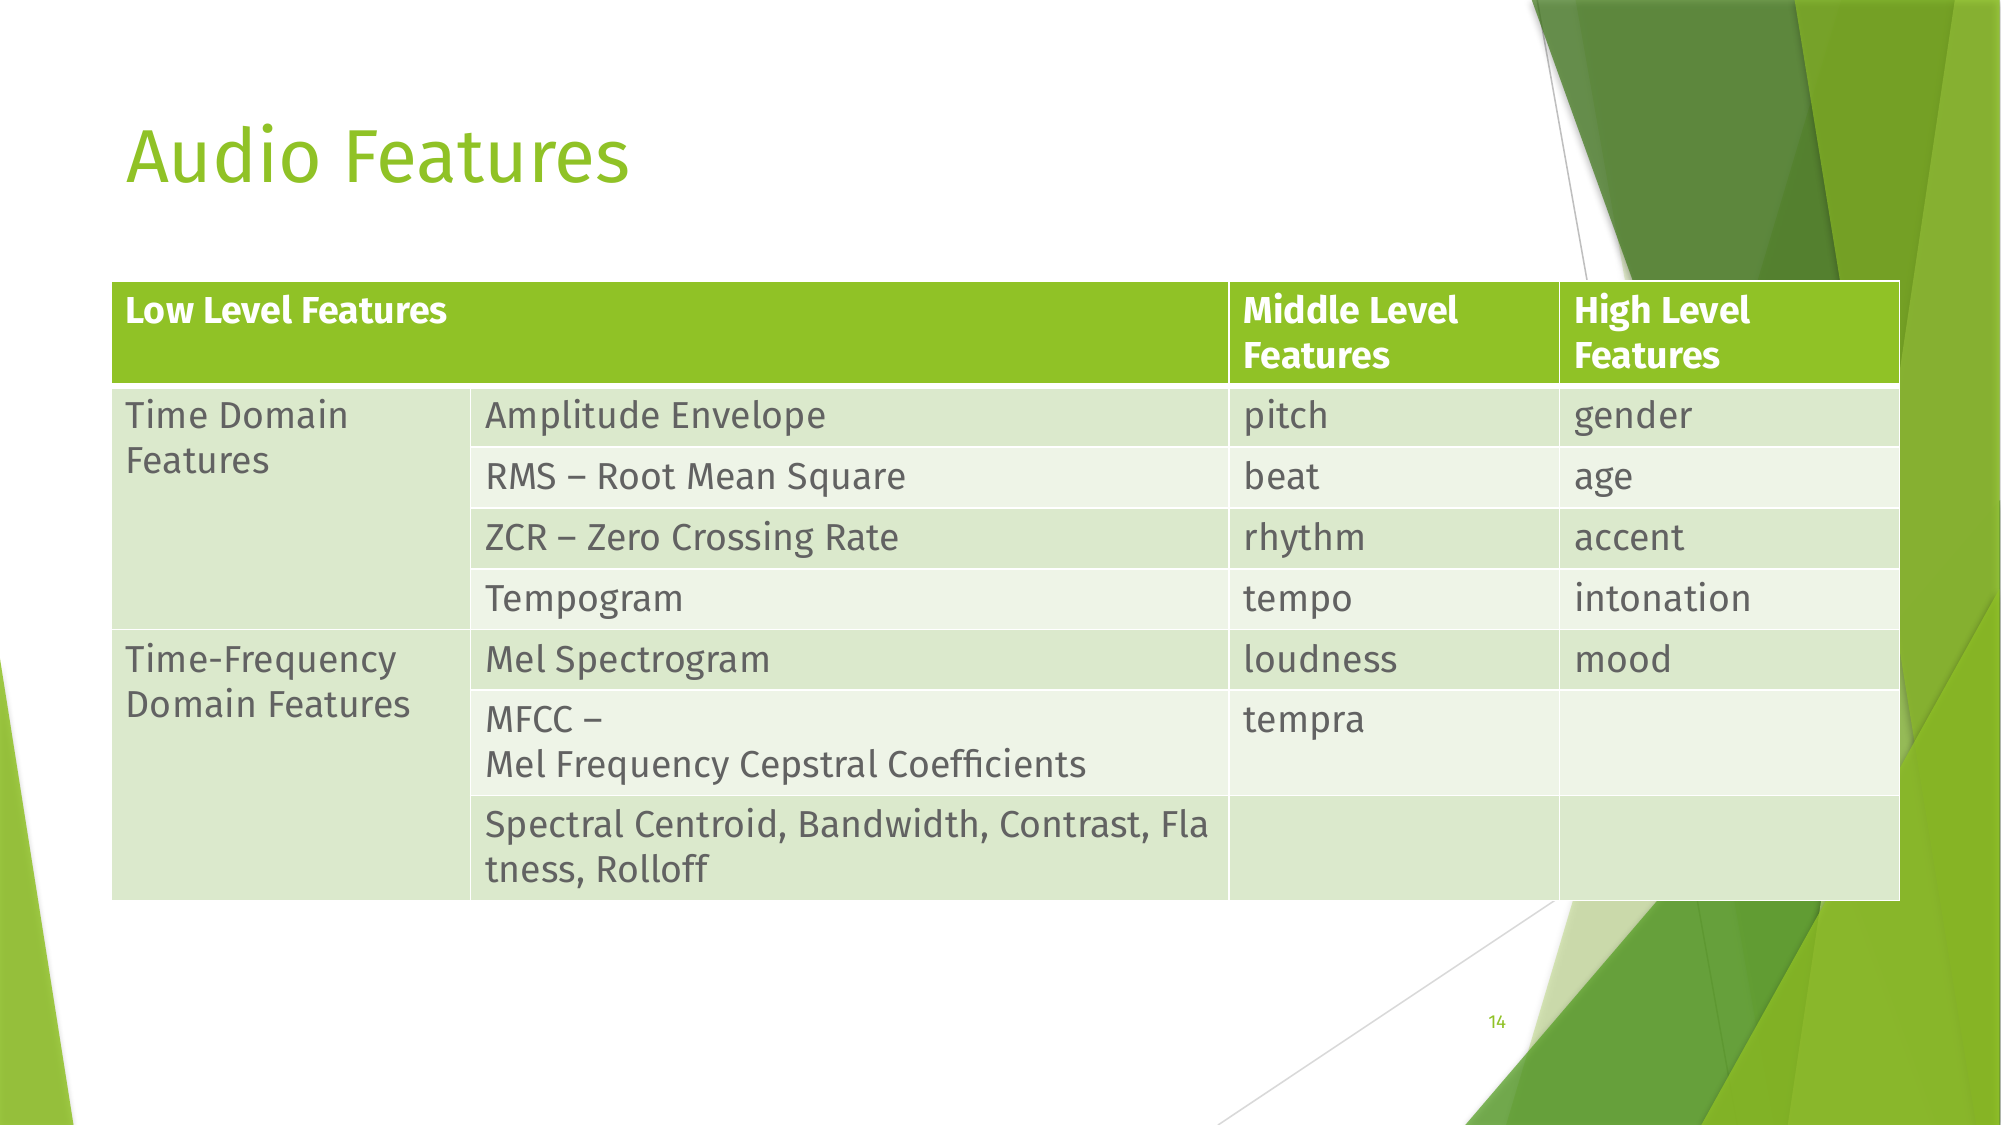

# Audio Features
| Low Level Features |  | Middle Level Features | High Level Features |
| --- | --- | --- | --- |
| Time Domain Features | Amplitude Envelope | pitch | gender |
|  | RMS – Root Mean Square | beat | age |
|  | ZCR – Zero Crossing Rate | rhythm | accent |
|  | Tempogram | tempo | intonation |
| Time-Frequency Domain Features | Mel Spectrogram | loudness | mood |
|  | MFCC – Mel Frequency Cepstral Coefficients | tempra |  |
|  | Spectral Centroid, Bandwidth, Contrast, Flatness, Rolloff |  |  |
14